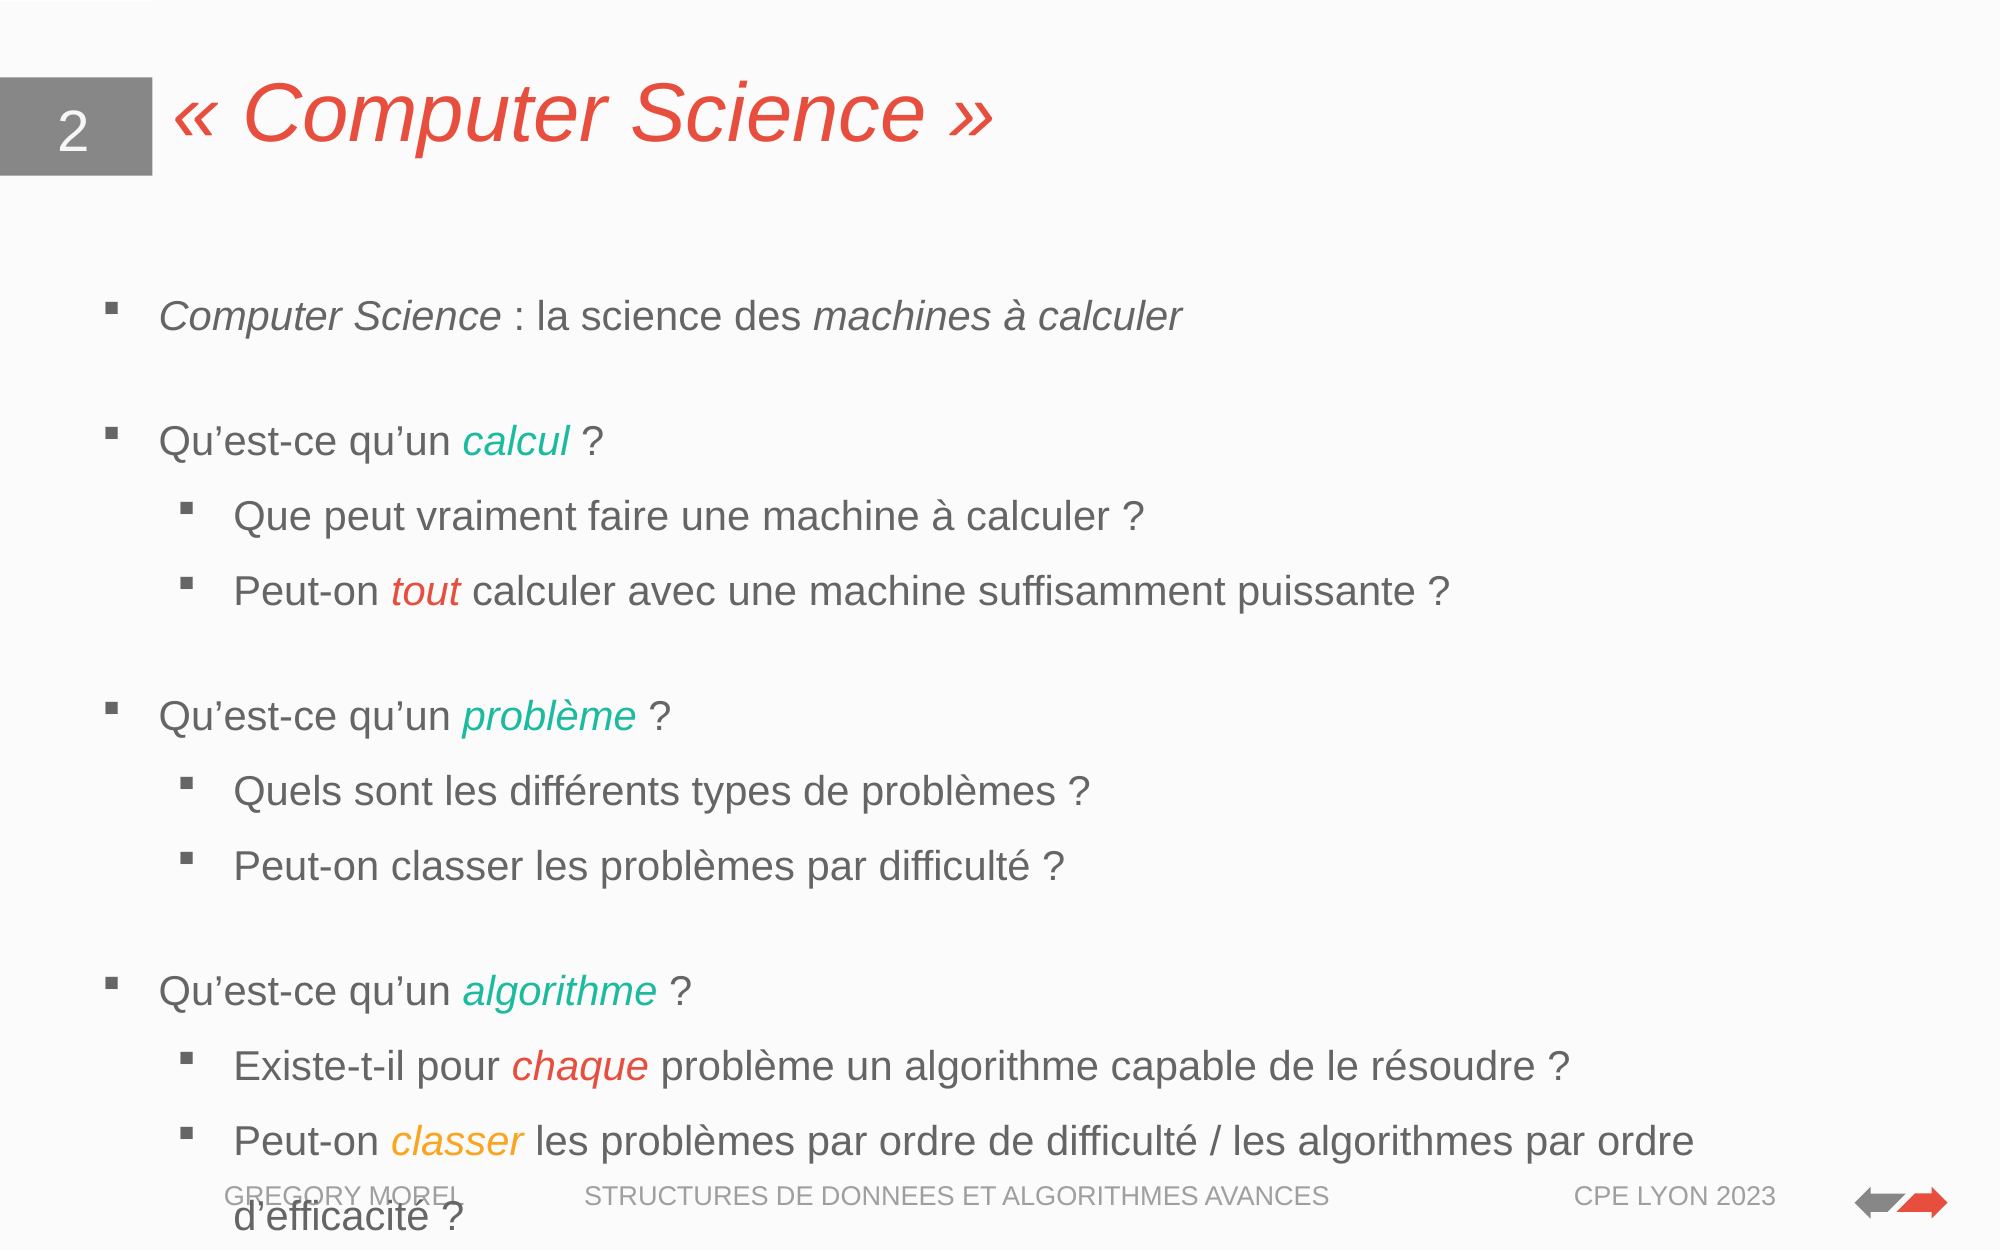

# « Computer Science »
2
Computer Science : la science des machines à calculer

Qu’est-ce qu’un calcul ?
Que peut vraiment faire une machine à calculer ?
Peut-on tout calculer avec une machine suffisamment puissante ?

Qu’est-ce qu’un problème ?
Quels sont les différents types de problèmes ?
Peut-on classer les problèmes par difficulté ?

Qu’est-ce qu’un algorithme ?
Existe-t-il pour chaque problème un algorithme capable de le résoudre ?
Peut-on classer les problèmes par ordre de difficulté / les algorithmes par ordre d’efficacité ?